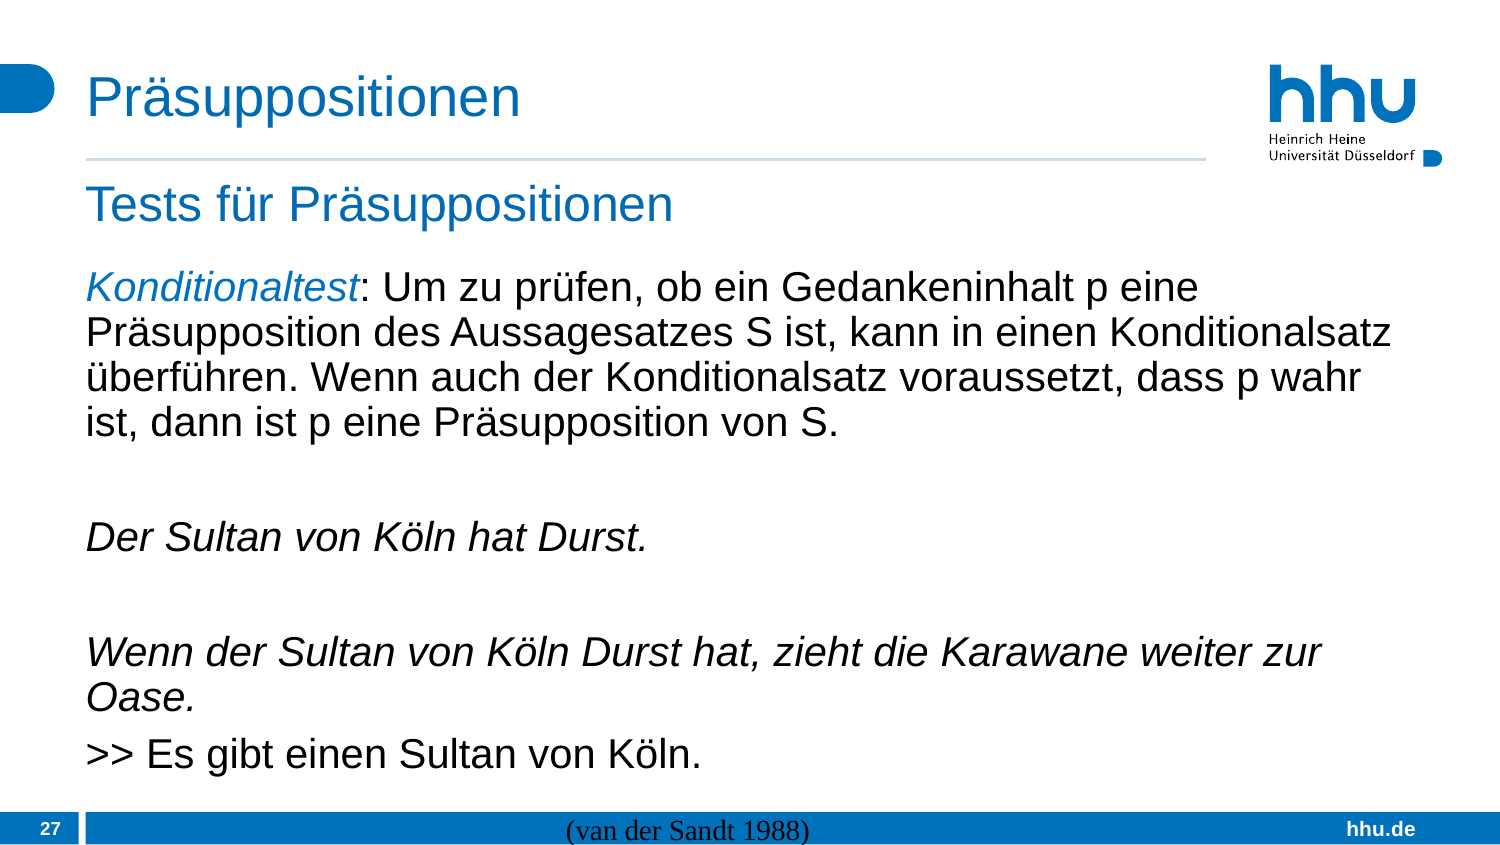

# Präsuppositionen
Tests für Präsuppositionen
Konditionaltest: Um zu prüfen, ob ein Gedankeninhalt p eine Präsupposition des Aussagesatzes S ist, kann in einen Konditionalsatz überführen. Wenn auch der Konditionalsatz voraussetzt, dass p wahr ist, dann ist p eine Präsupposition von S.

Der Sultan von Köln hat Durst.

Wenn der Sultan von Köln Durst hat, zieht die Karawane weiter zur Oase.
>> Es gibt einen Sultan von Köln.

27
(van der Sandt 1988)